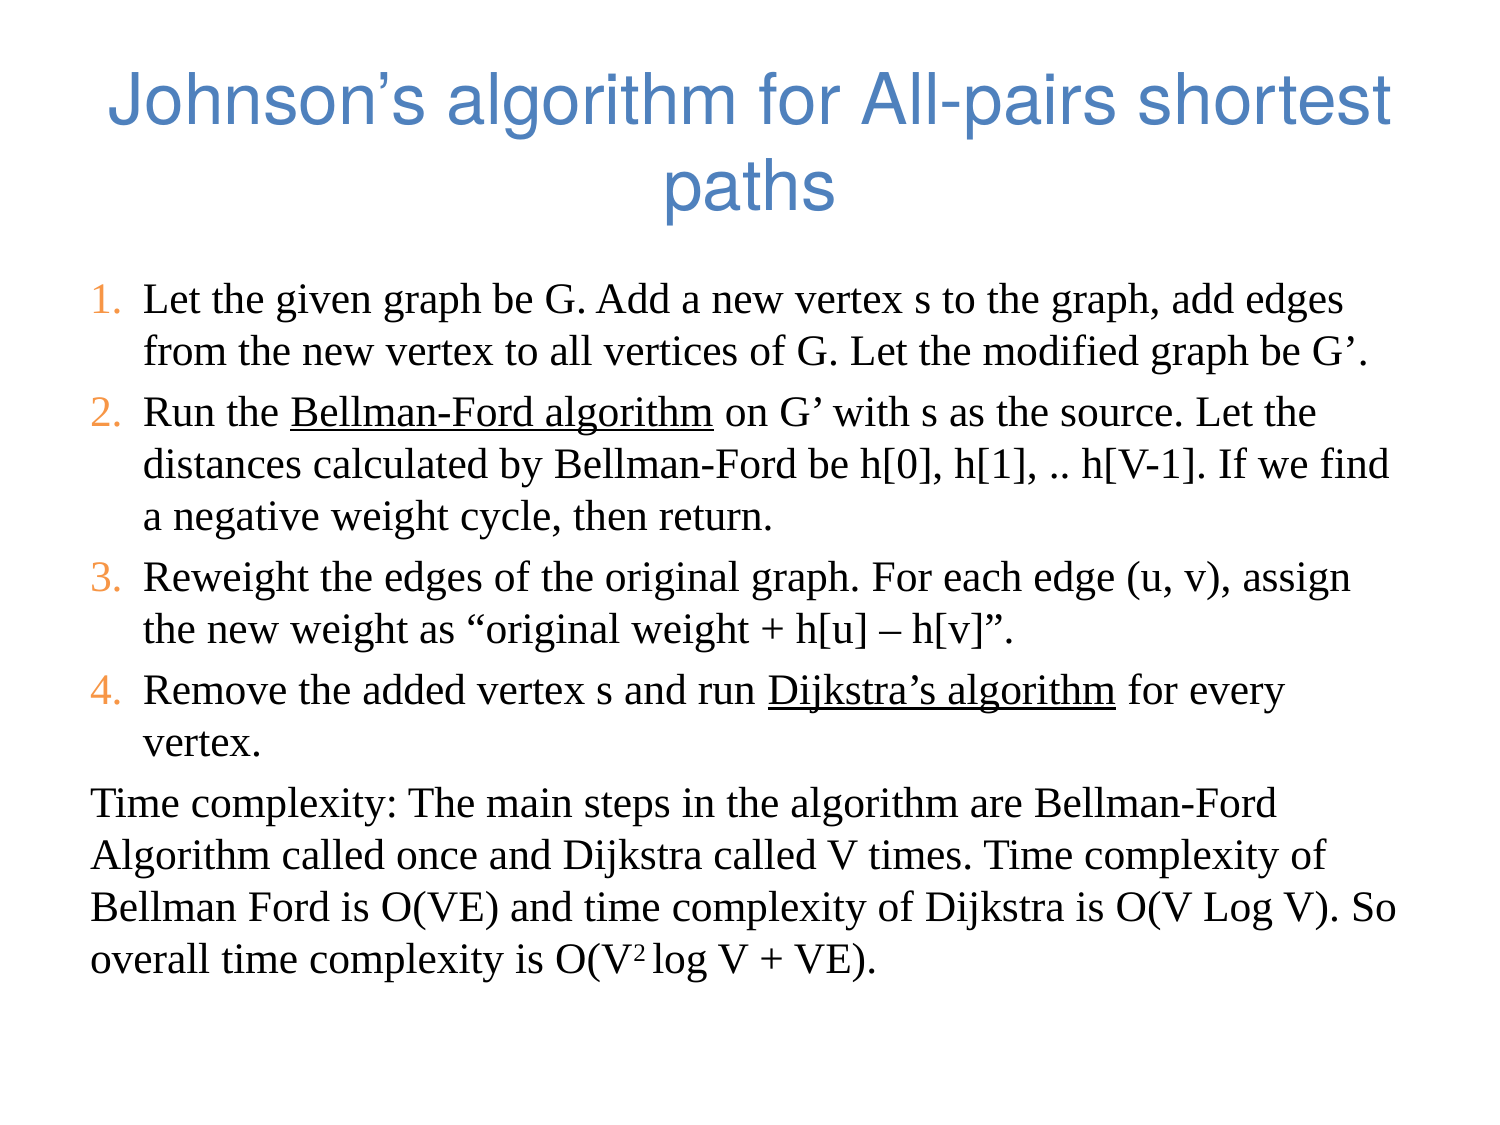

# Johnson’s algorithm for All-pairs shortest paths
Let the given graph be G. Add a new vertex s to the graph, add edges from the new vertex to all vertices of G. Let the modified graph be G’.
Run the Bellman-Ford algorithm on G’ with s as the source. Let the distances calculated by Bellman-Ford be h[0], h[1], .. h[V-1]. If we find a negative weight cycle, then return.
Reweight the edges of the original graph. For each edge (u, v), assign the new weight as “original weight + h[u] – h[v]”.
Remove the added vertex s and run Dijkstra’s algorithm for every vertex.
Time complexity: The main steps in the algorithm are Bellman-Ford Algorithm called once and Dijkstra called V times. Time complexity of Bellman Ford is O(VE) and time complexity of Dijkstra is O(V Log V). So overall time complexity is O(V2 log V + VE).